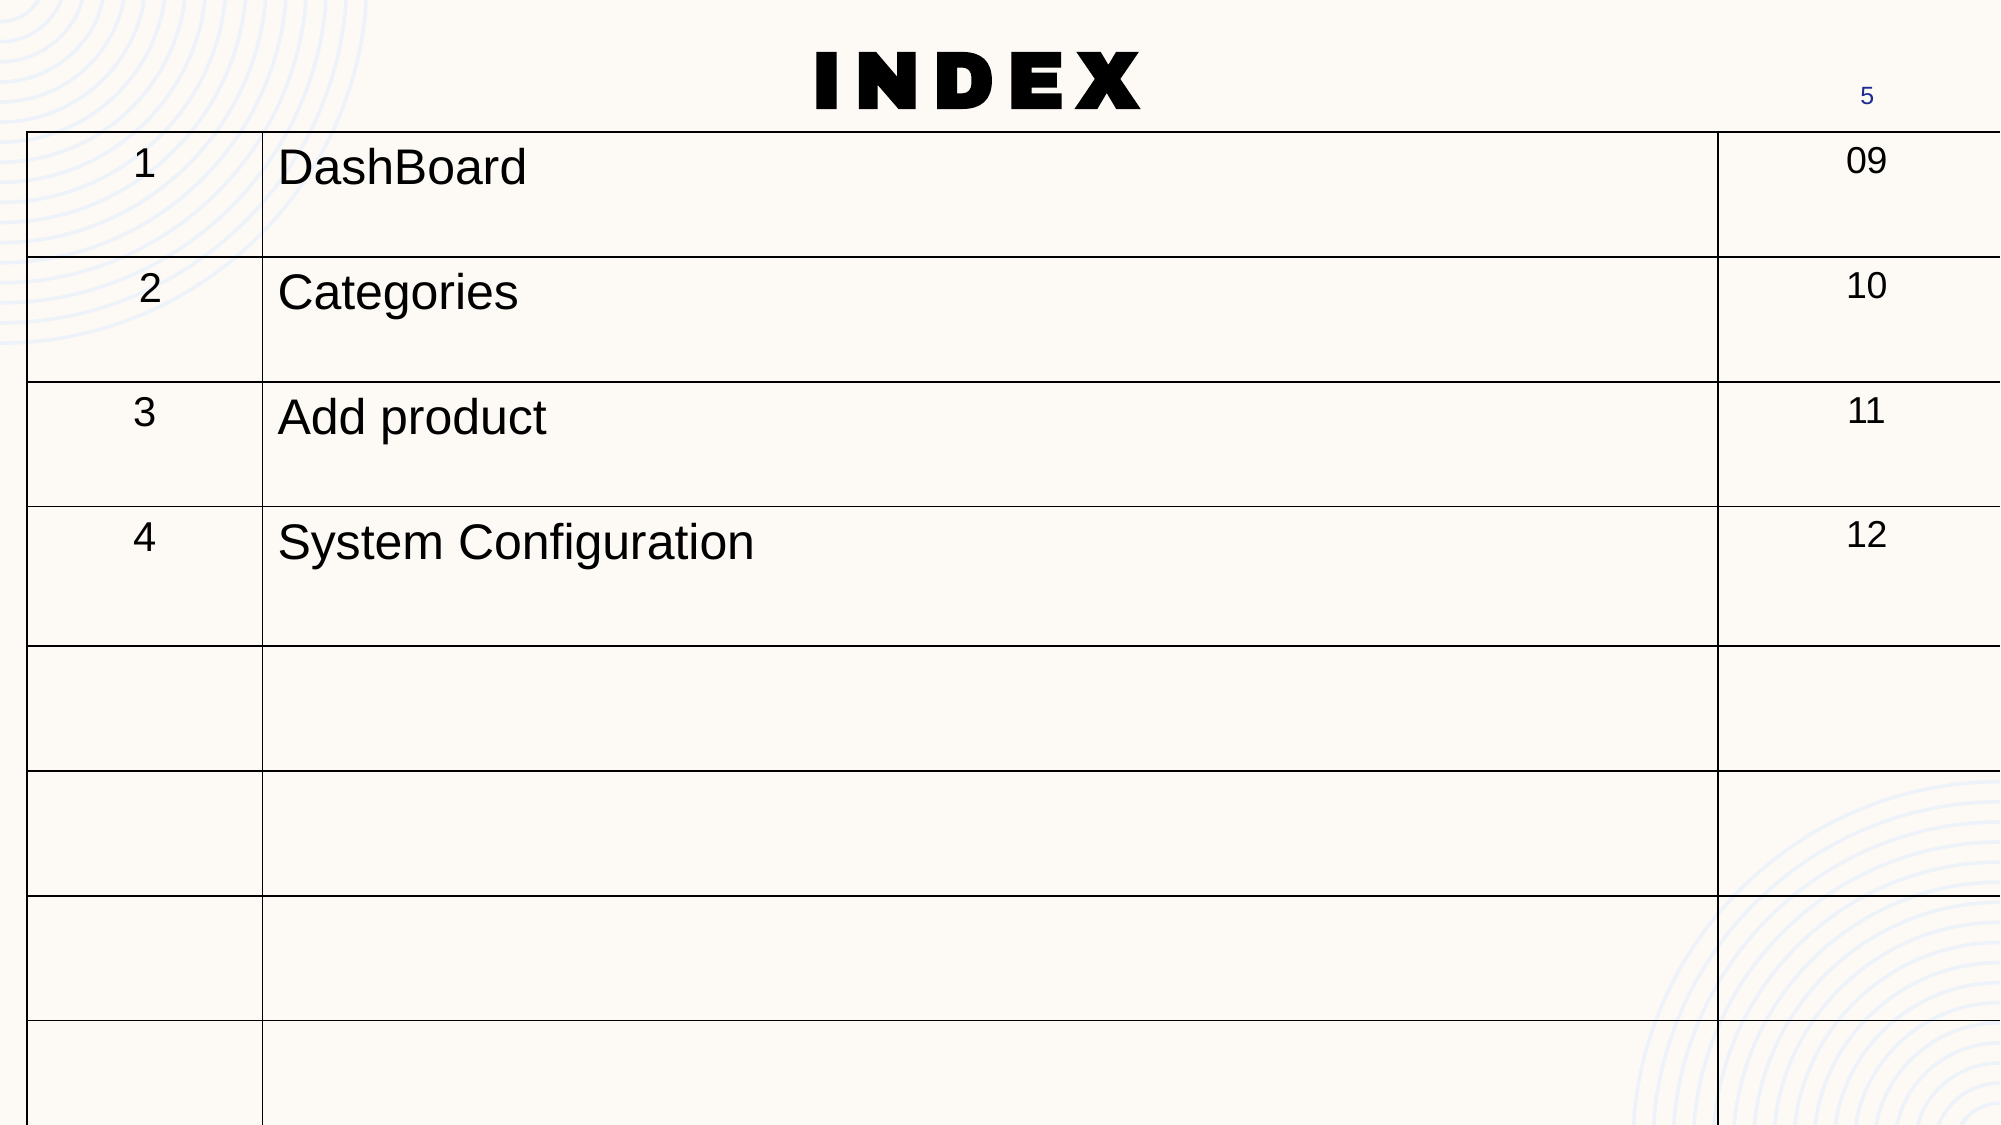

# Index
5
| 1 | DashBoard | 09 |
| --- | --- | --- |
| 2 | Categories | 10 |
| 3 | Add product | 11 |
| 4 | System Configuration | 12 |
|  |  |  |
|  |  |  |
|  |  |  |
|  |  |  |